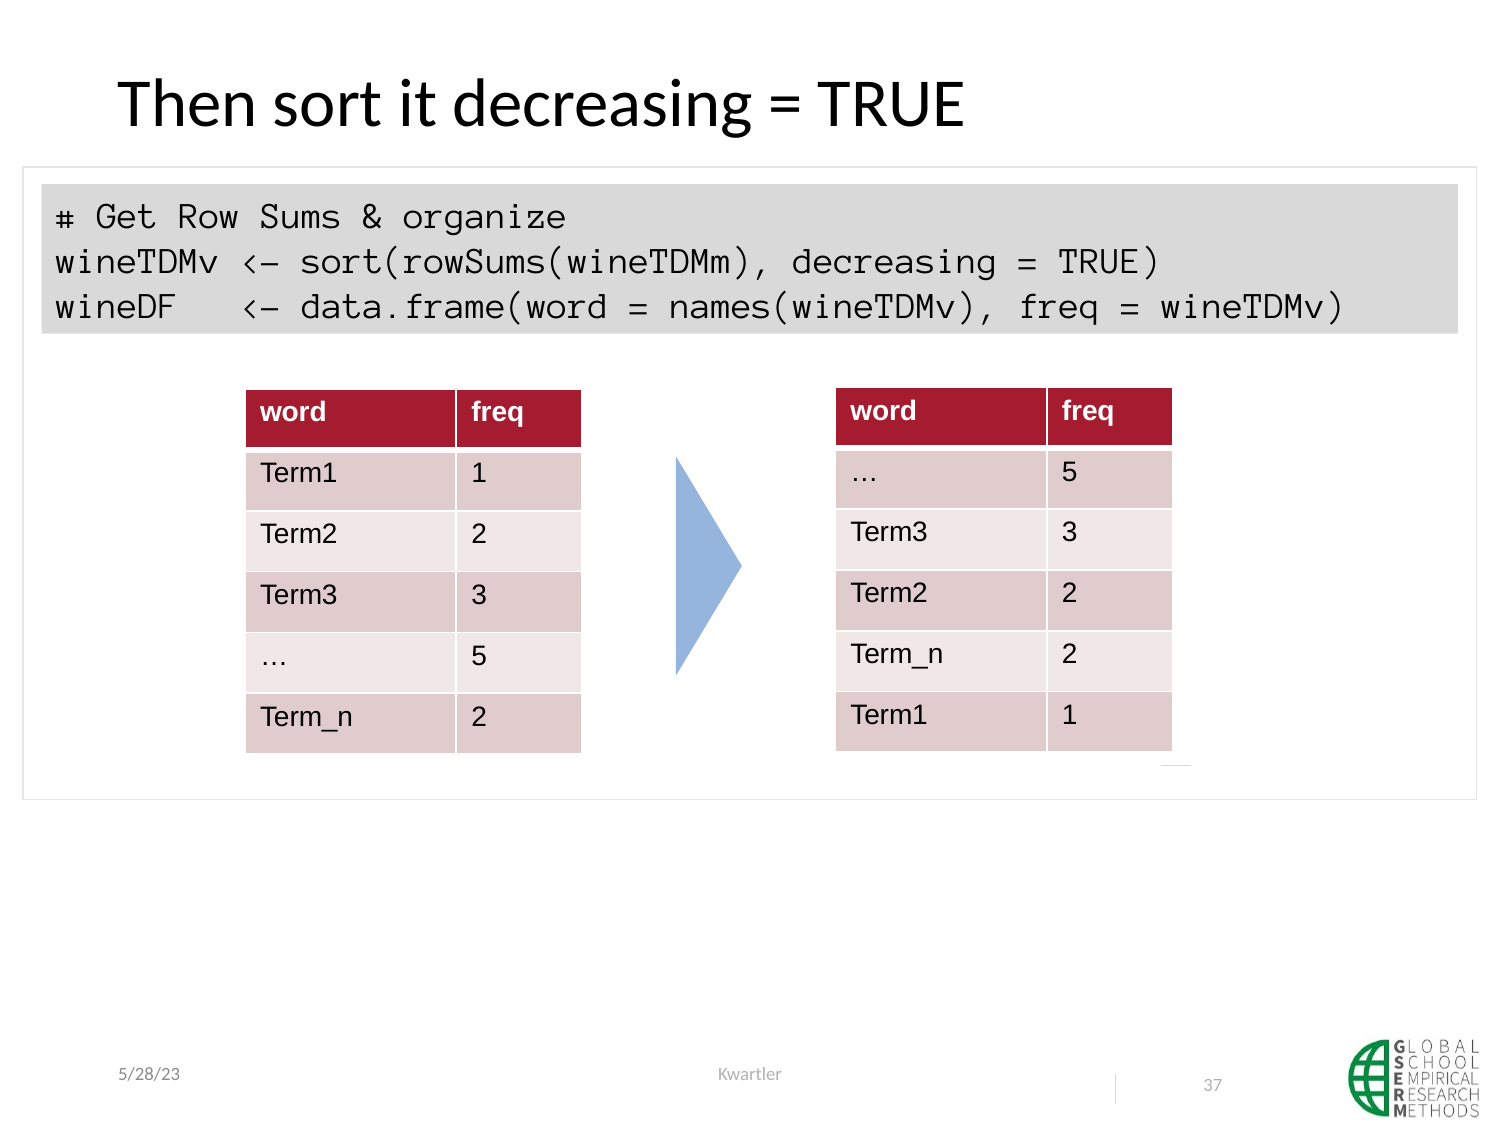

# Then sort it decreasing = TRUE

# Get Row Sums & organize
wineTDMv <- sort(rowSums(wineTDMm), decreasing = TRUE)
wineDF   <- data.frame(word = names(wineTDMv), freq = wineTDMv)
| word | freq |
| --- | --- |
| … | 5 |
| Term3 | 3 |
| Term2 | 2 |
| Term\_n | 2 |
| Term1 | 1 |
| word | freq |
| --- | --- |
| Term1 | 1 |
| Term2 | 2 |
| Term3 | 3 |
| … | 5 |
| Term\_n | 2 |

5/28/23
Kwartler
37